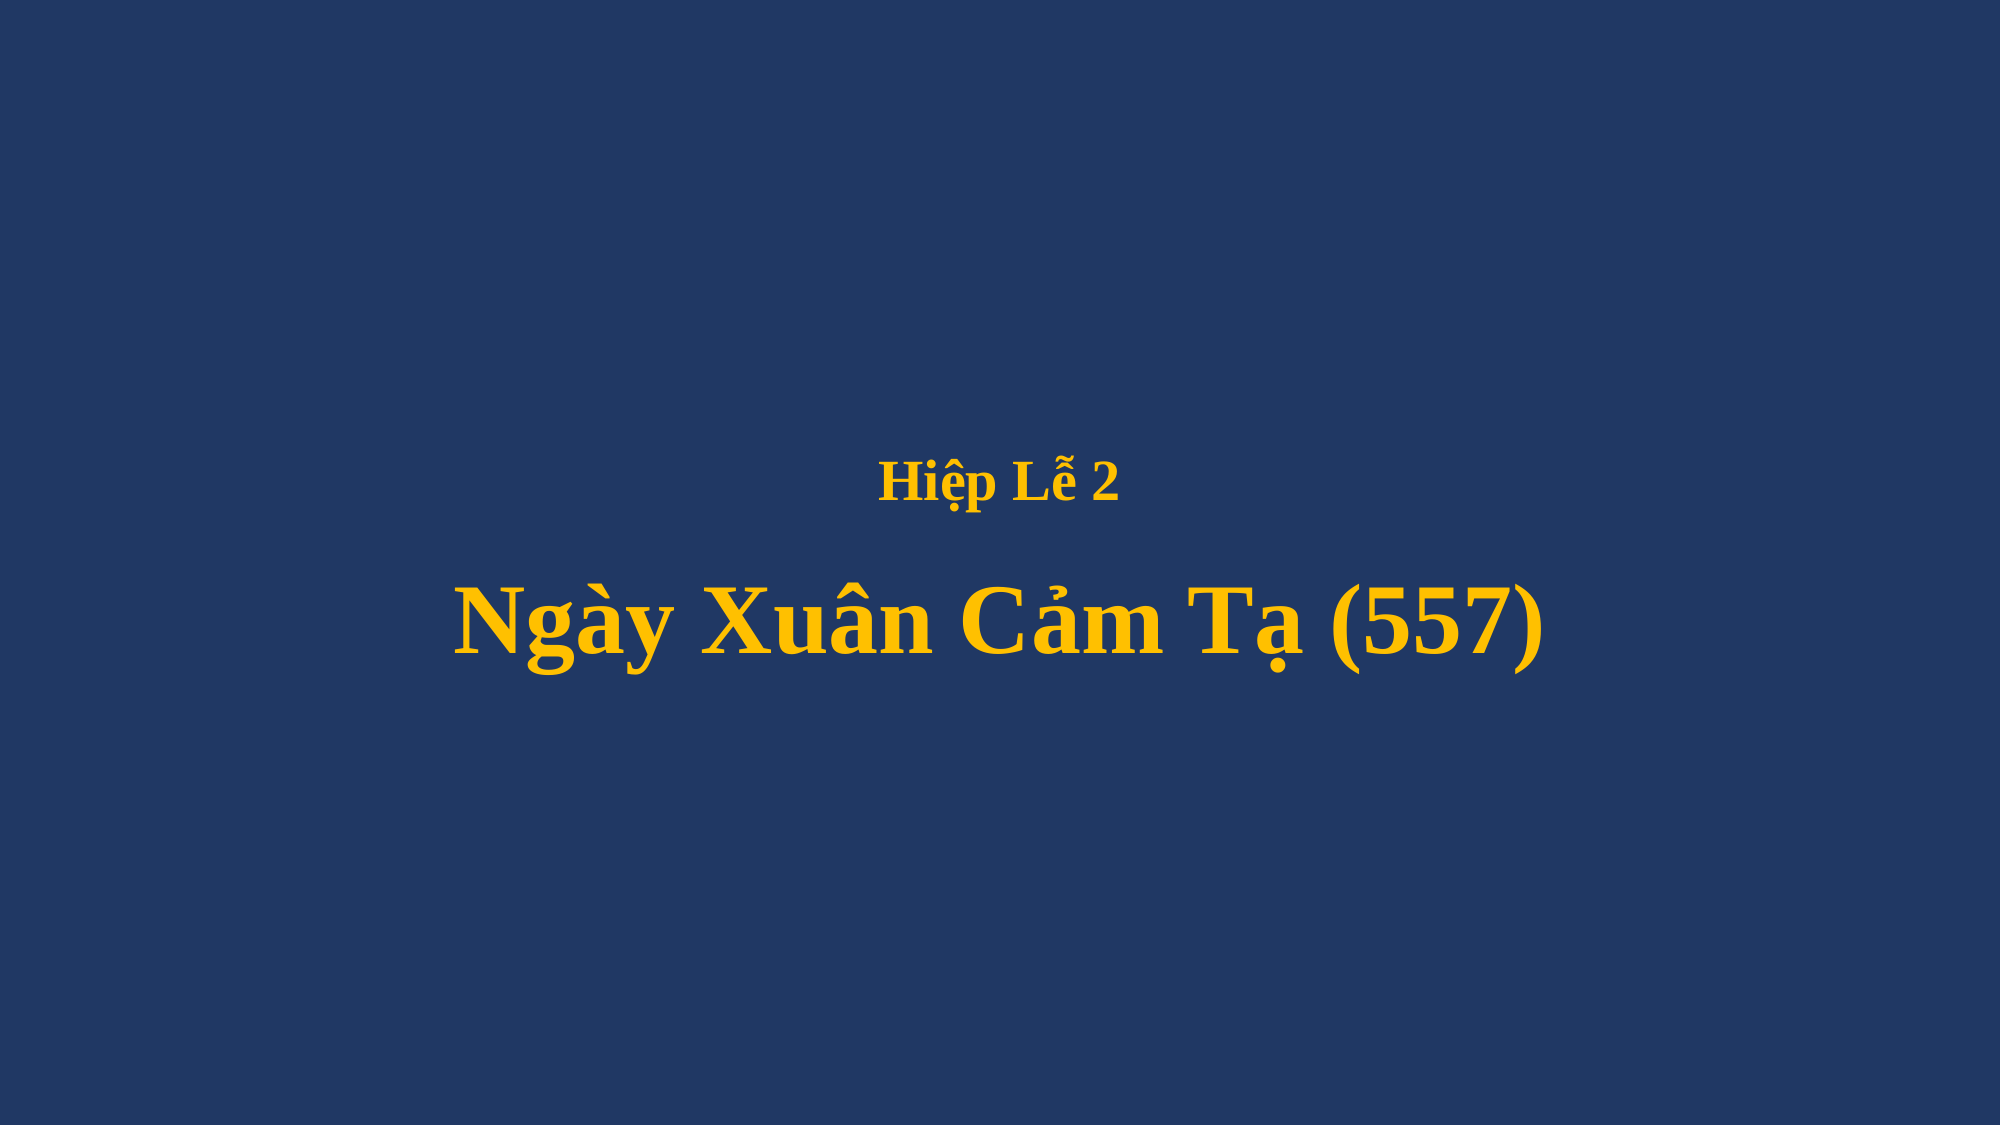

# Hiệp Lễ 2 Ngày Xuân Cảm Tạ (557)